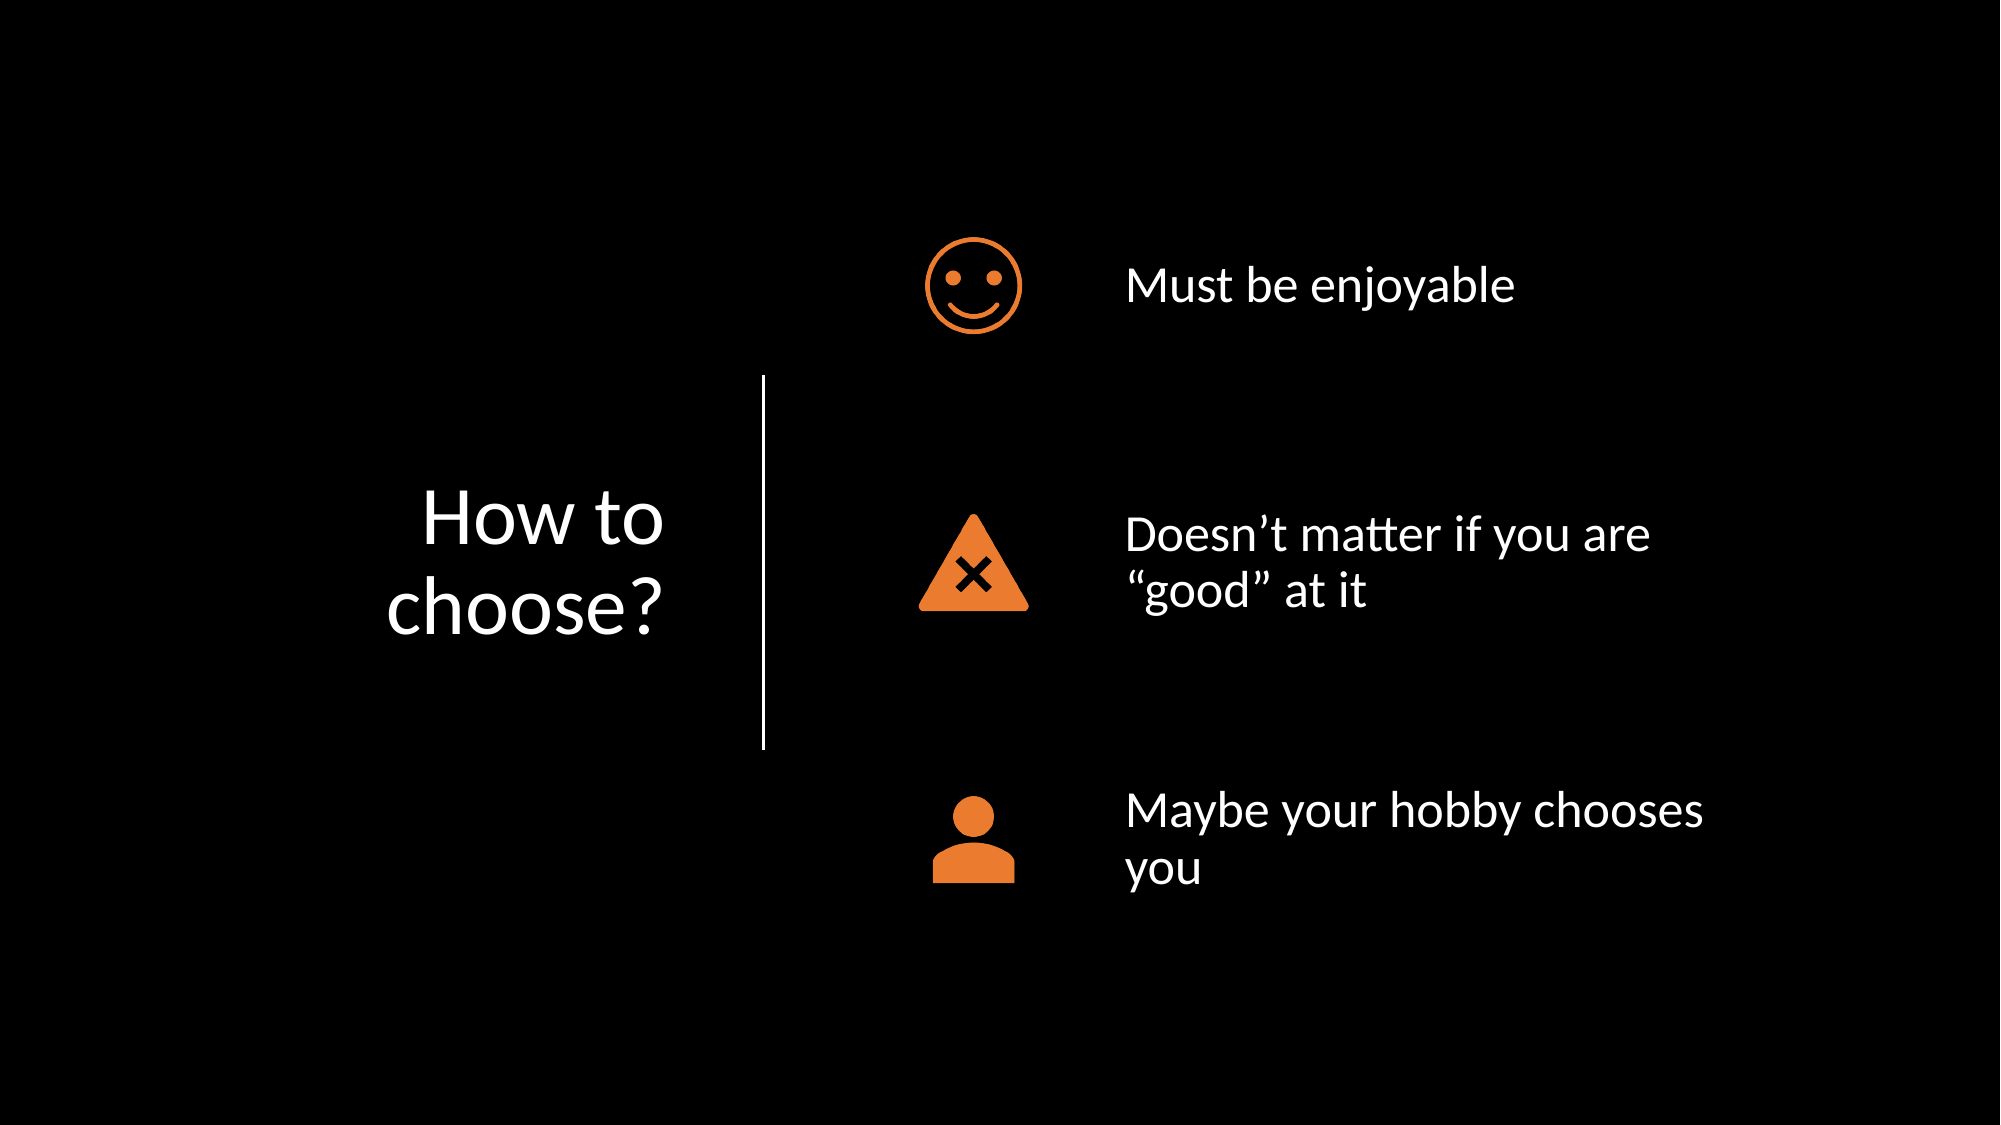

# How to choose?
Must be enjoyable
Doesn’t matter if you are “good” at it
Maybe your hobby chooses you